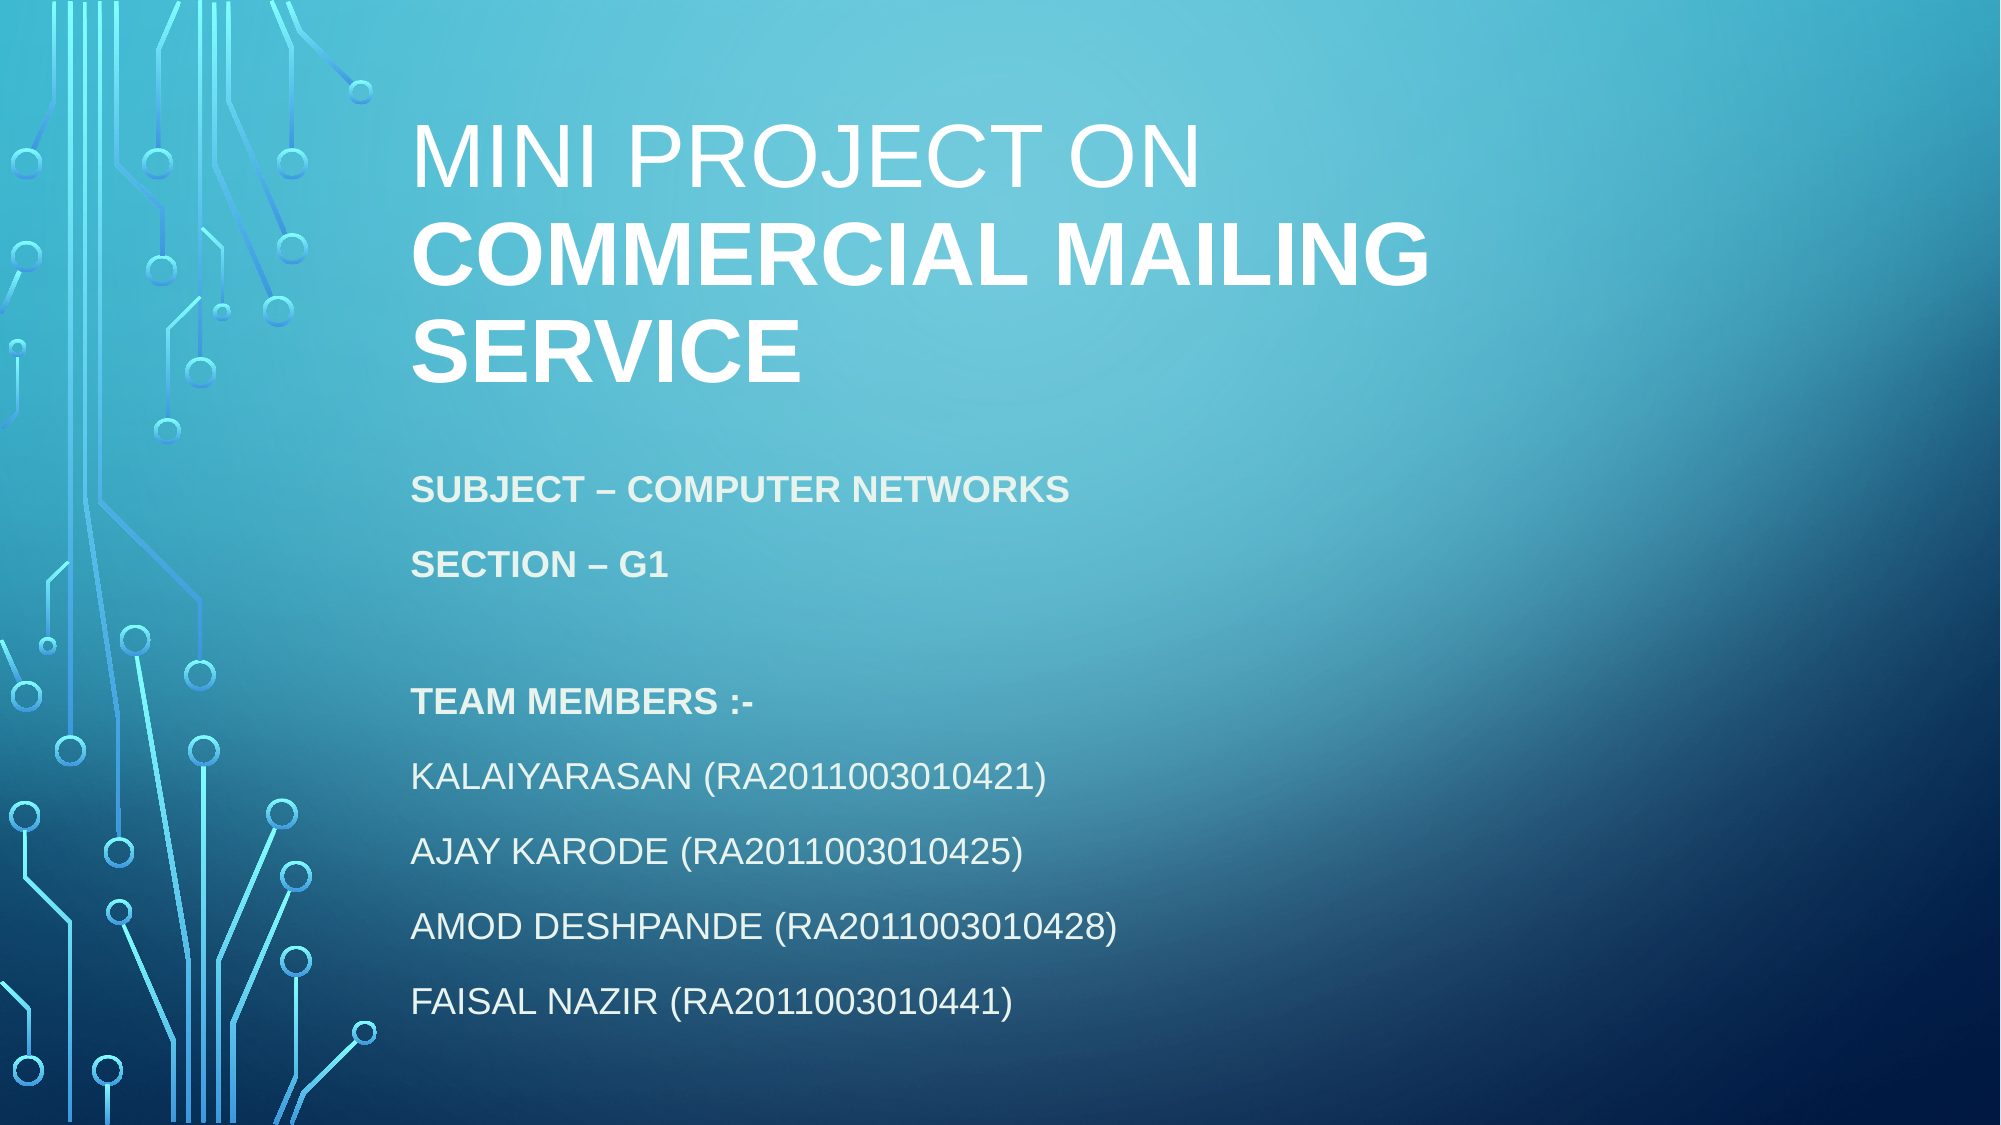

# MINI PROJECT ON COMMERCIAL MAILING SERVICE
SUBJECT – COMPUTER NETWORKS
SECTION – G1

TEAM MEMBERS :-
KALAIYARASAN (RA2011003010421)
AJAY KARODE (RA2011003010425)
AMOD DESHPANDE (RA2011003010428)
FAISAL NAZIR (RA2011003010441)